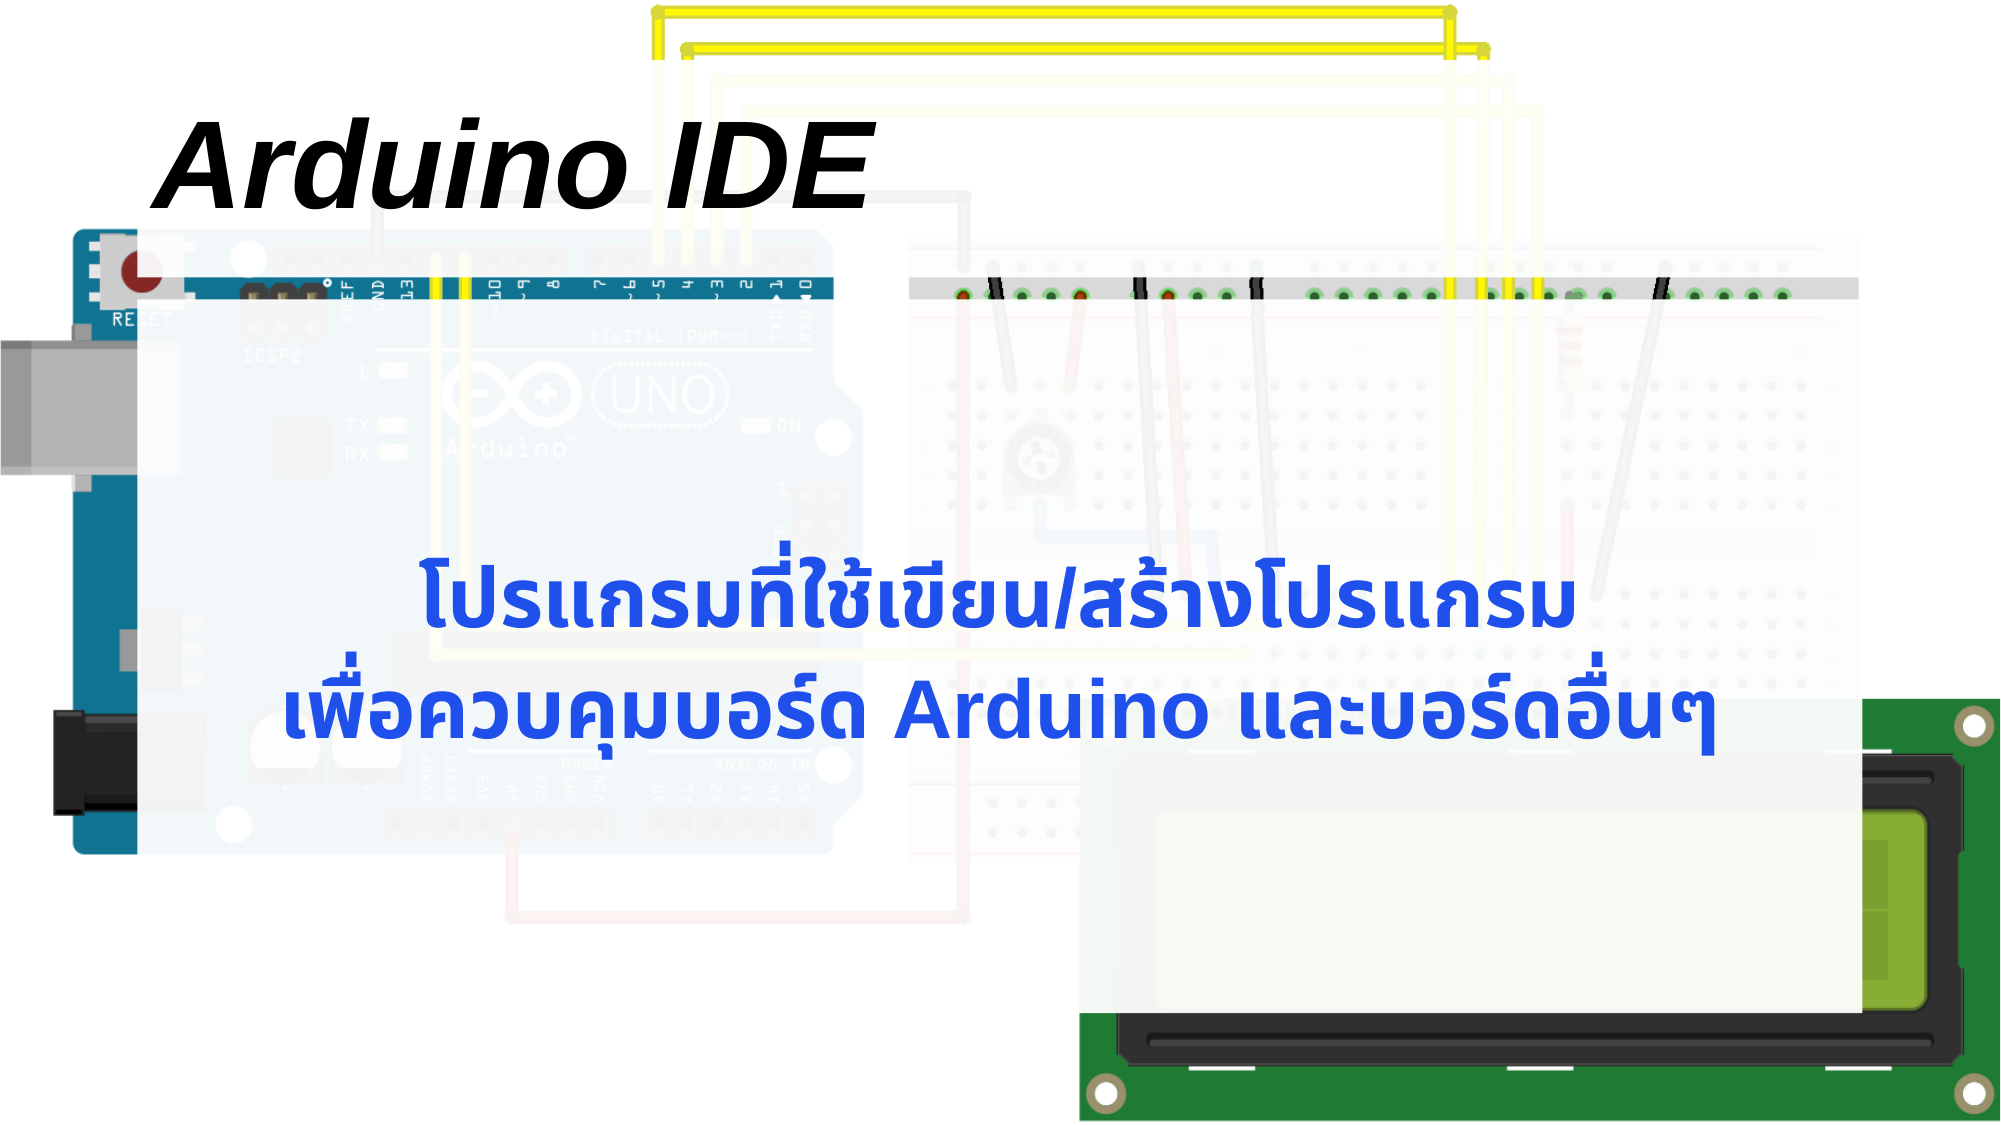

# Arduino IDE
 โปรแกรมที่ใช้เขียน/สร้างโปรแกรม
เพื่อควบคุมบอร์ด Arduino และบอร์ดอื่นๆ